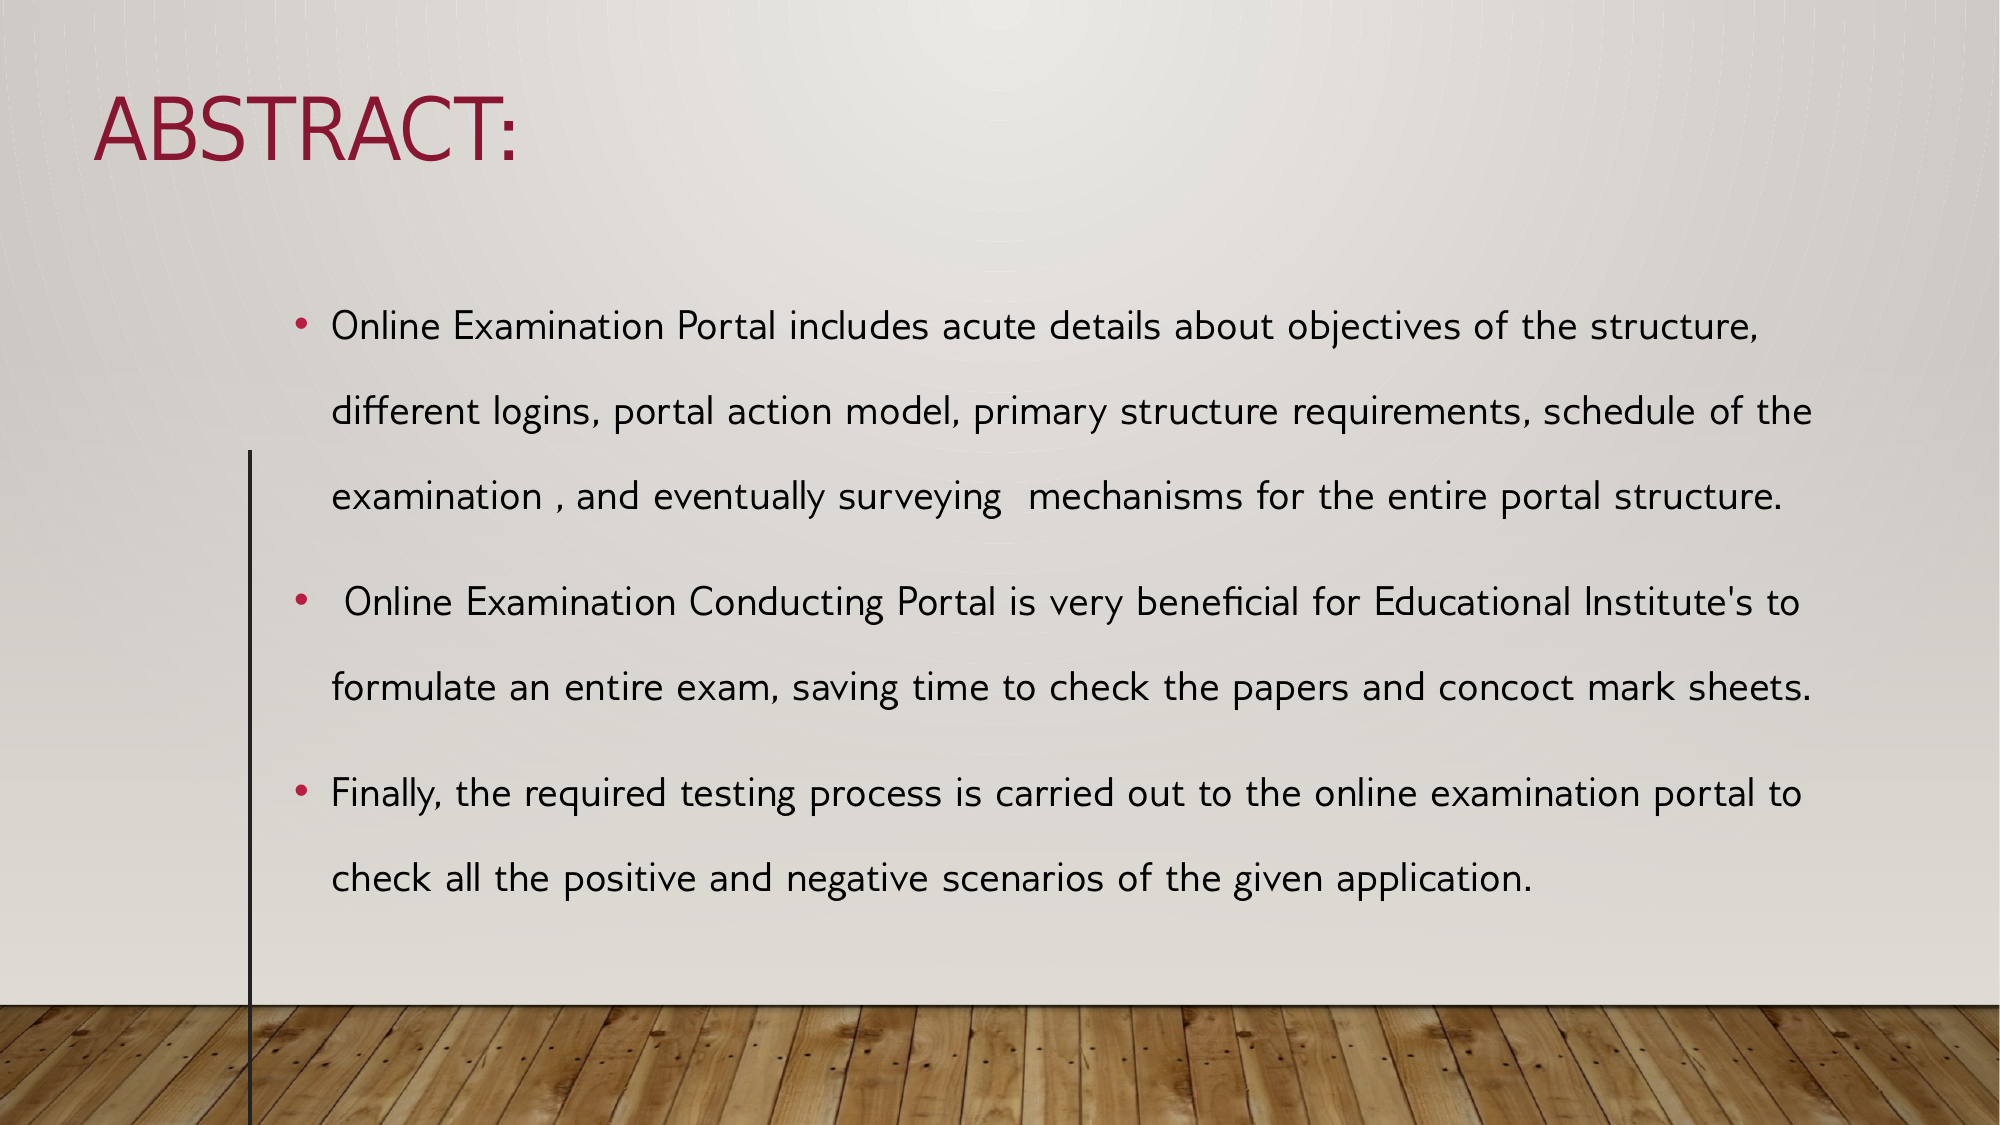

# Abstract:

Online Examination Portal includes acute details about objectives of the structure, different logins, portal action model, primary structure requirements, schedule of the examination , and eventually surveying  mechanisms for the entire portal structure.
 Online Examination Conducting Portal is very beneficial for Educational Institute's to formulate an entire exam, saving time to check the papers and concoct mark sheets.
Finally, the required testing process is carried out to the online examination portal to check all the positive and negative scenarios of the given application.